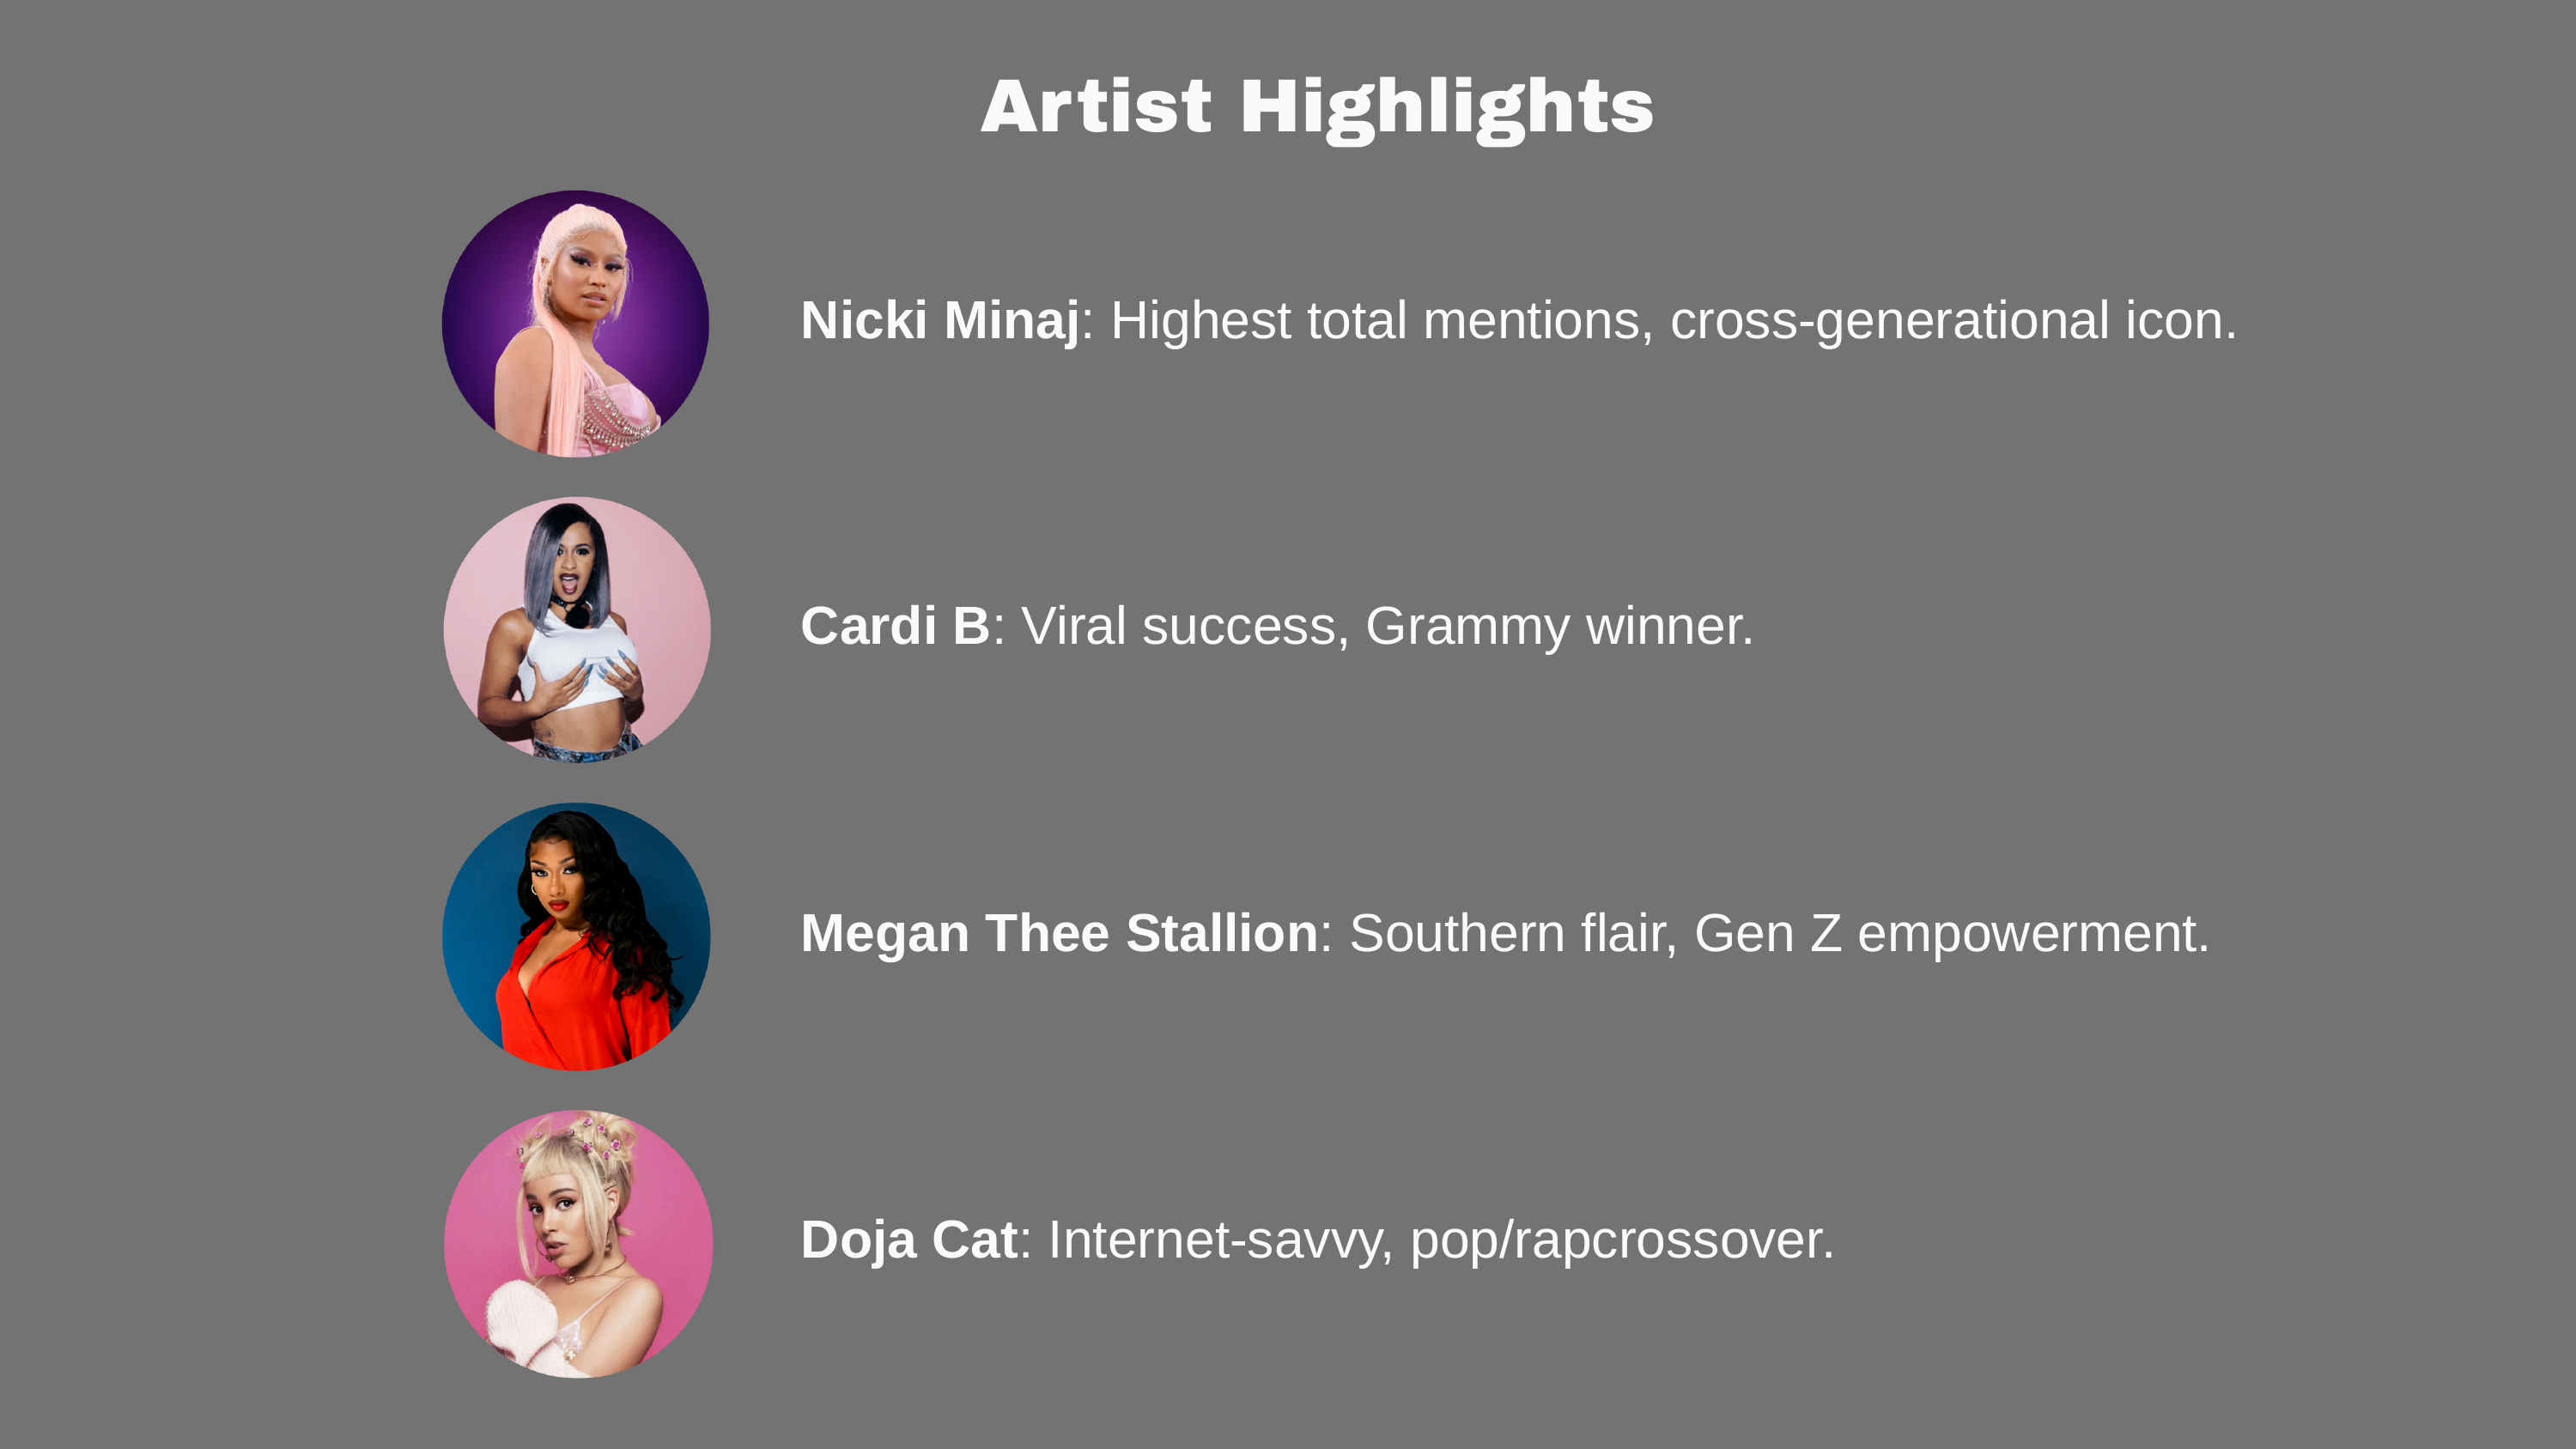

Artist Highlights

Nicki Minaj: Highest total mentions, cross-generational icon.

Cardi B: Viral success, Grammy winner.

Megan Thee Stallion: Southern flair, Gen Z empowerment.

Doja Cat: Internet-savvy, pop/rapcrossover.